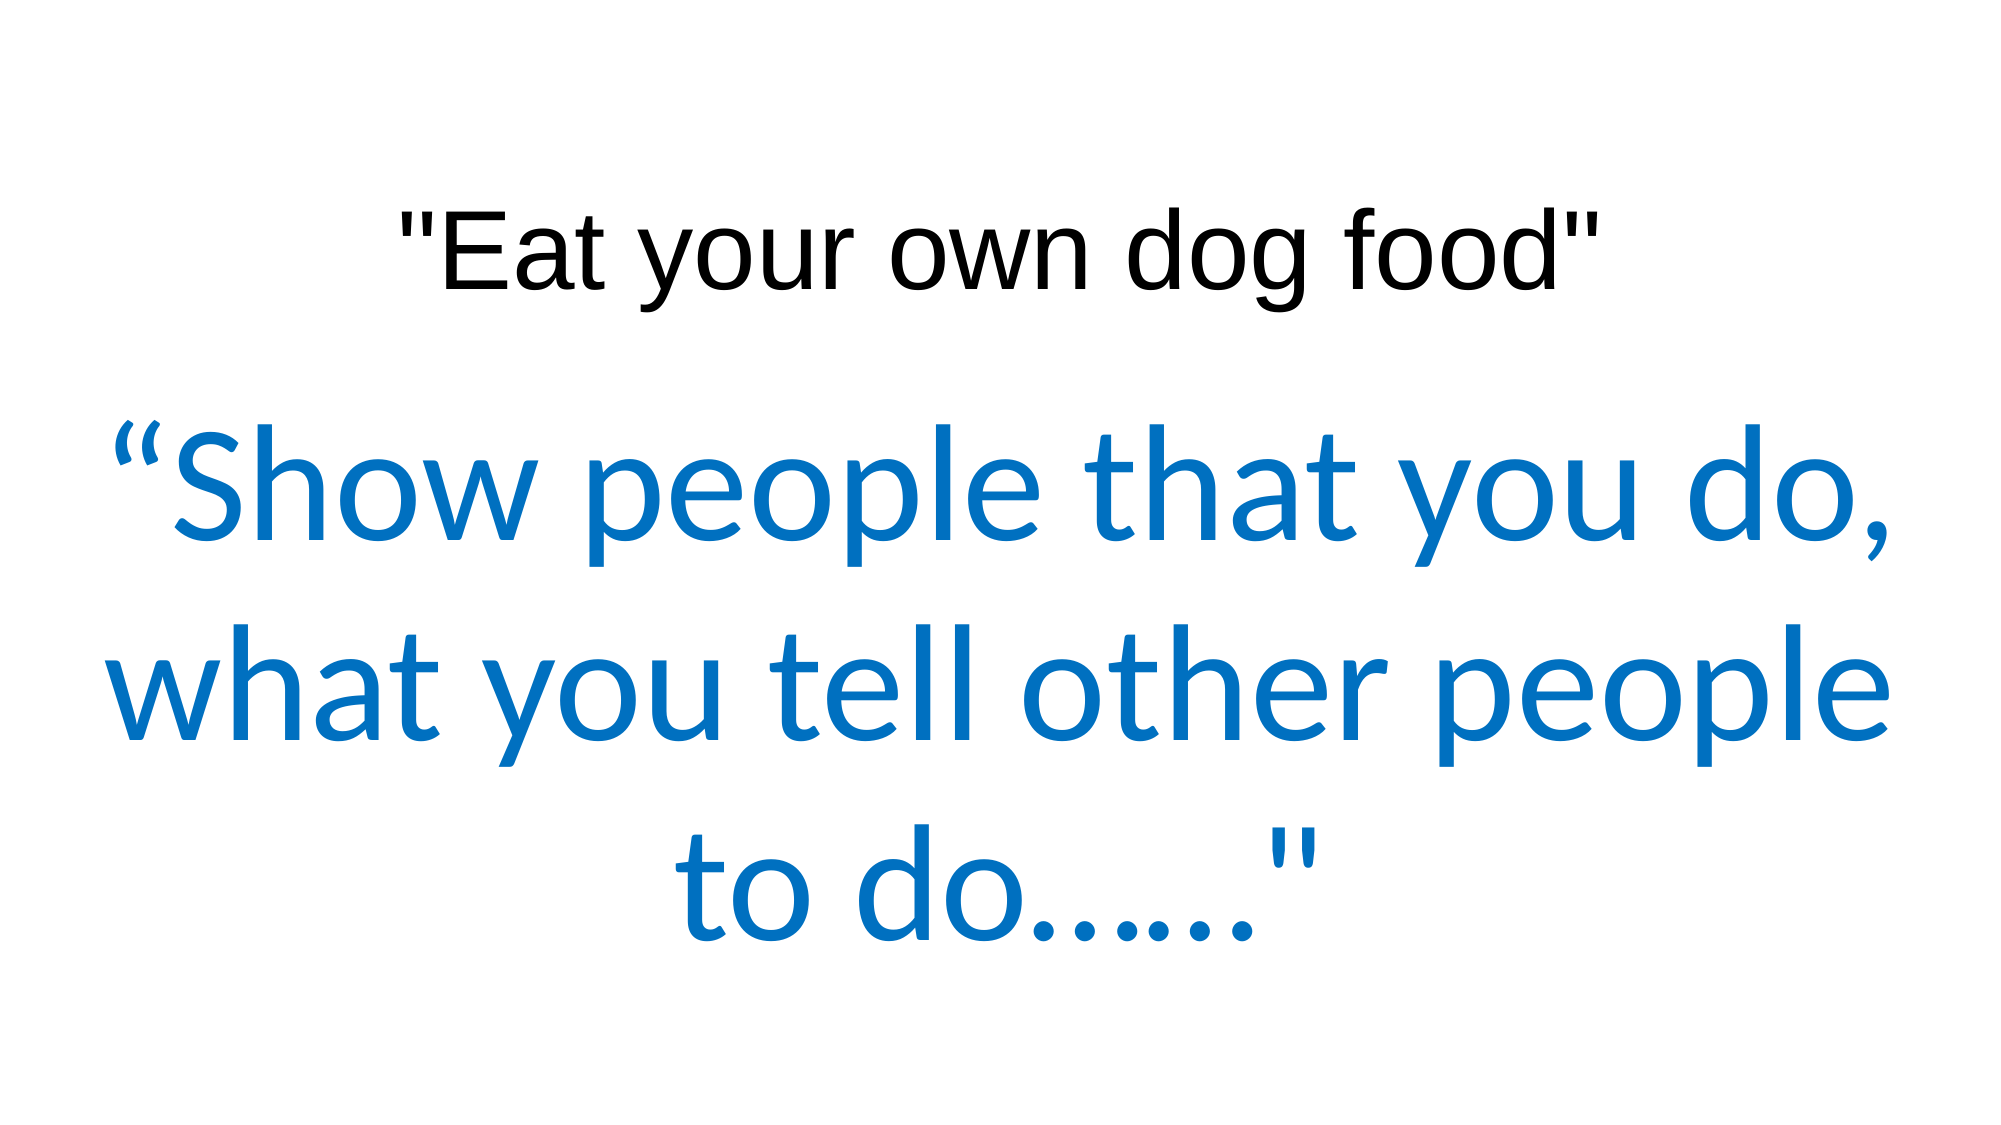

"Eat your own dog food"
“Show people that you do, what you tell other people to do……"